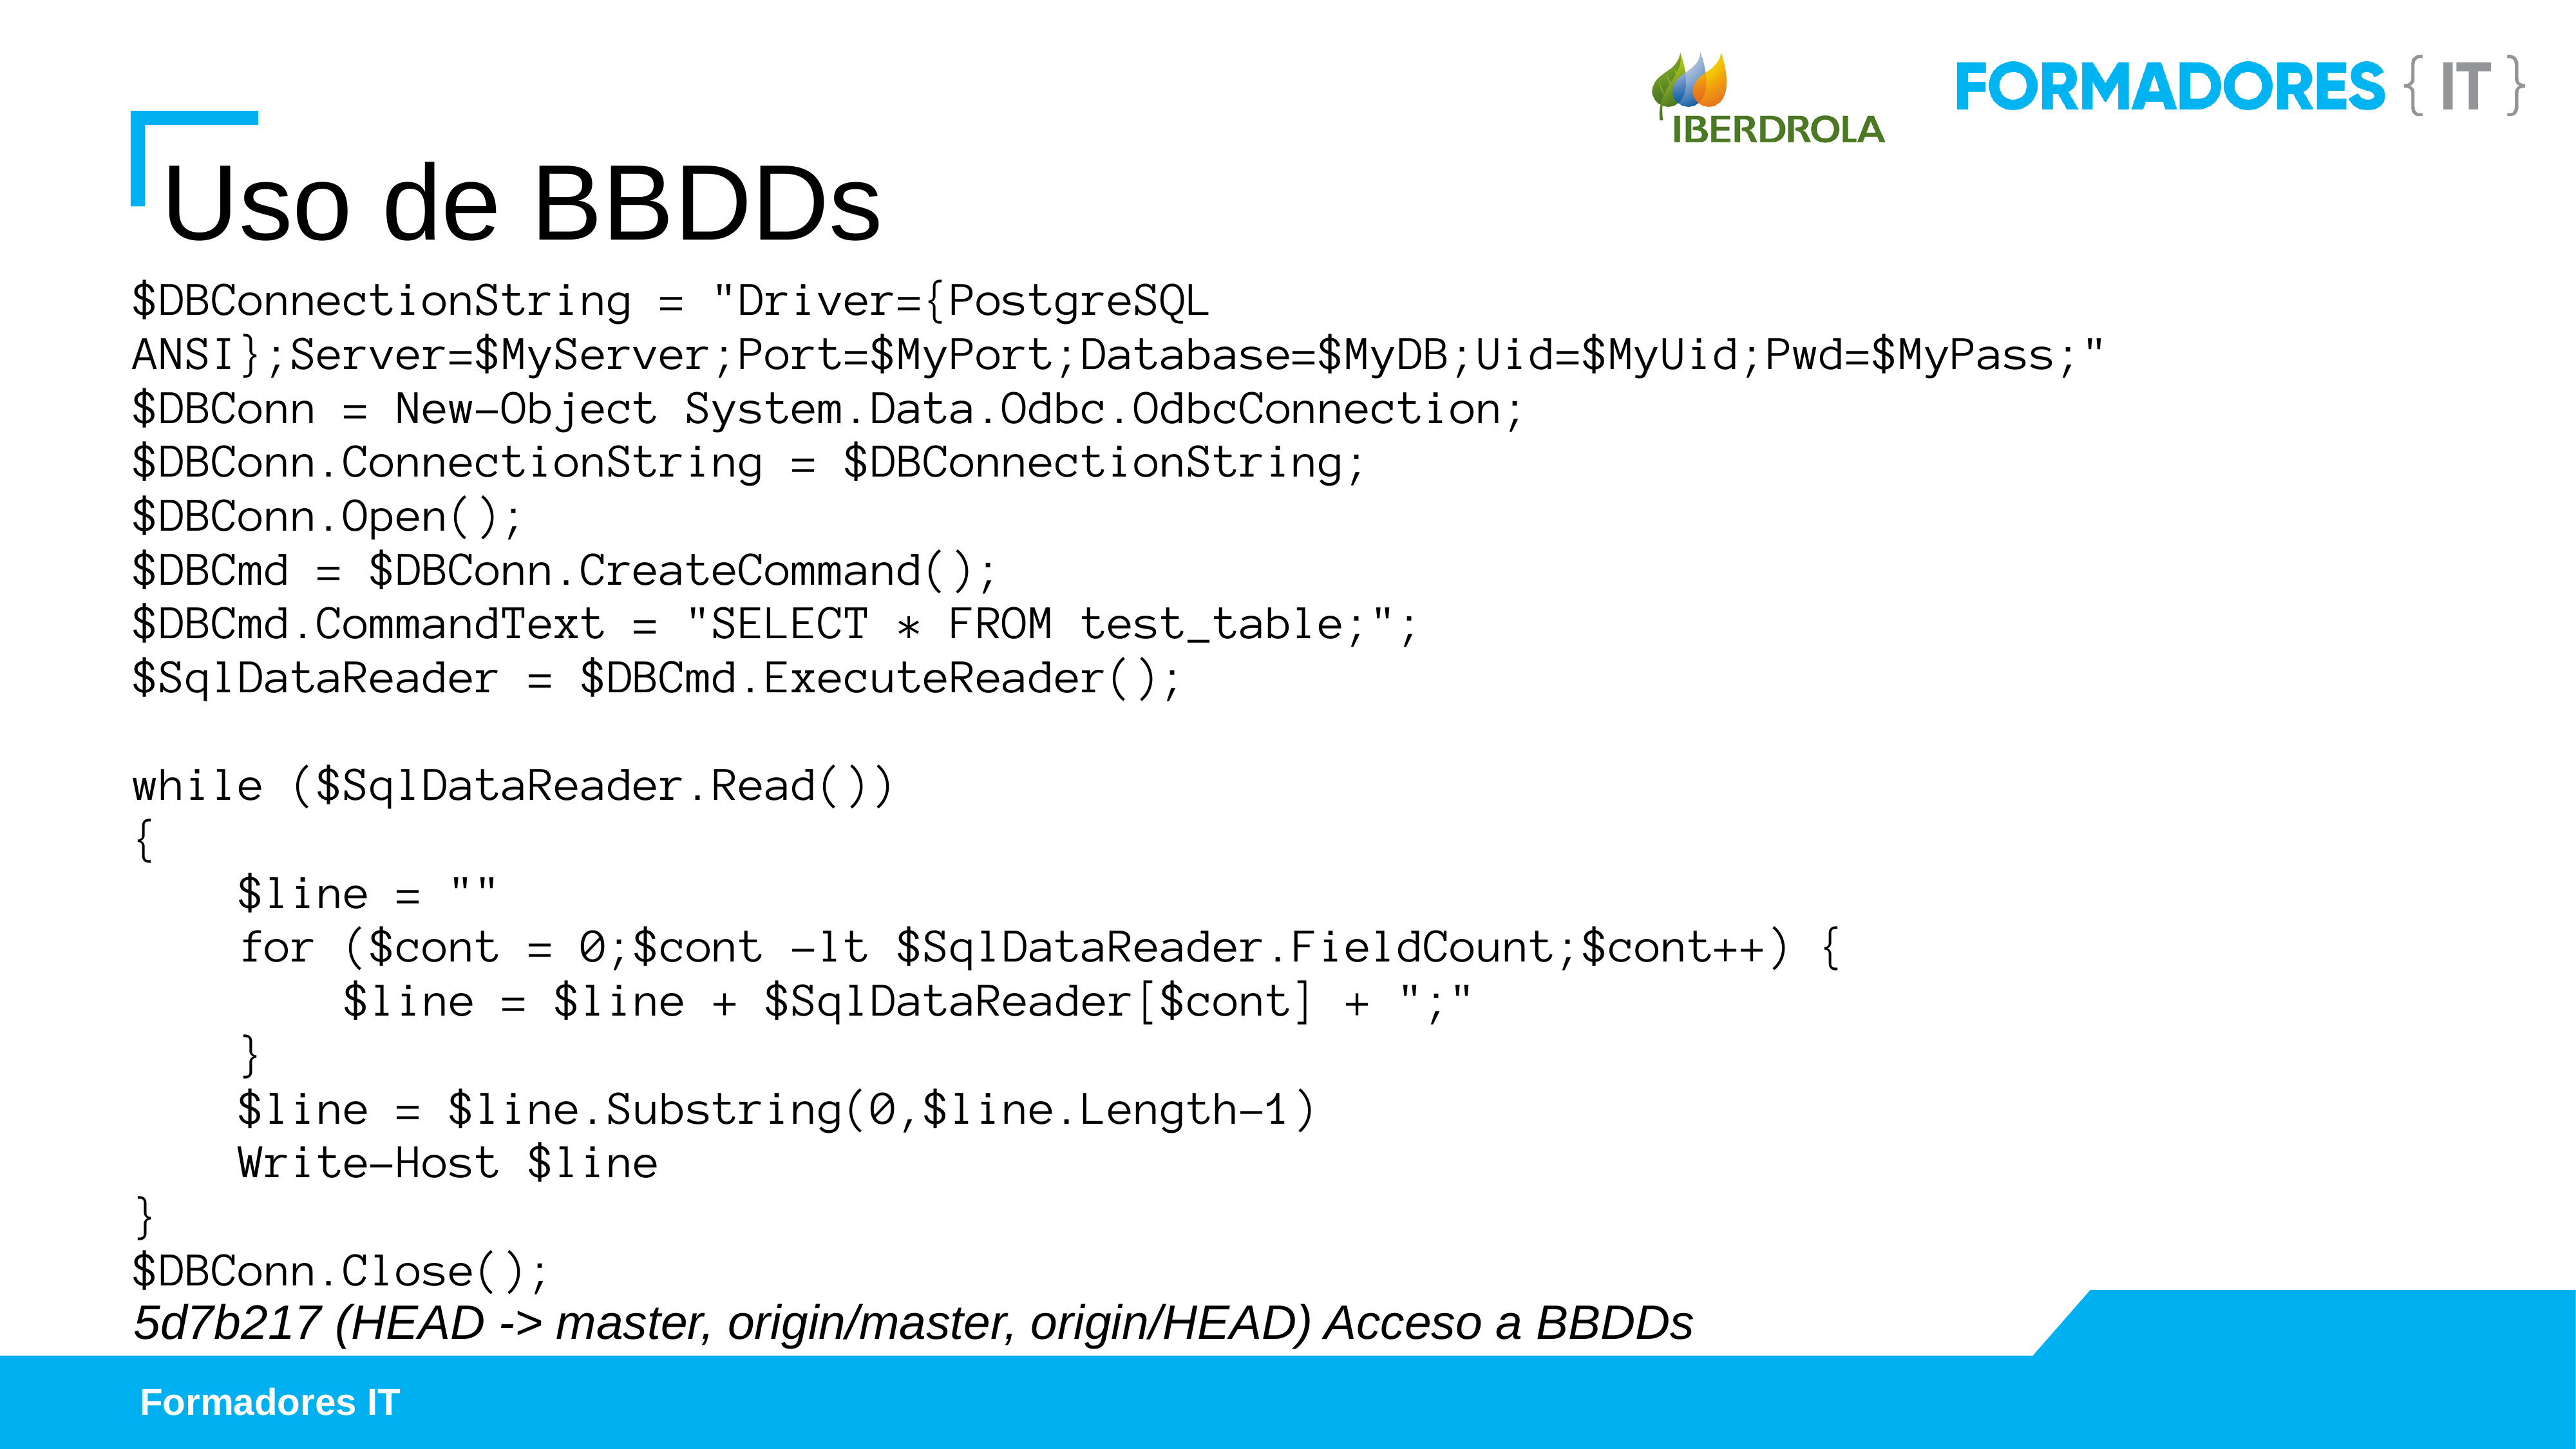

Uso de BBDDs
$DBConnectionString = "Driver={PostgreSQL ANSI};Server=$MyServer;Port=$MyPort;Database=$MyDB;Uid=$MyUid;Pwd=$MyPass;"
$DBConn = New-Object System.Data.Odbc.OdbcConnection;
$DBConn.ConnectionString = $DBConnectionString;
$DBConn.Open();
$DBCmd = $DBConn.CreateCommand();
$DBCmd.CommandText = "SELECT * FROM test_table;";
$SqlDataReader = $DBCmd.ExecuteReader();

while ($SqlDataReader.Read())
{
    $line = ""
    for ($cont = 0;$cont -lt $SqlDataReader.FieldCount;$cont++) {
        $line = $line + $SqlDataReader[$cont] + ";"
    }
    $line = $line.Substring(0,$line.Length-1)
    Write-Host $line
}
$DBConn.Close();
5d7b217 (HEAD -> master, origin/master, origin/HEAD) Acceso a BBDDs